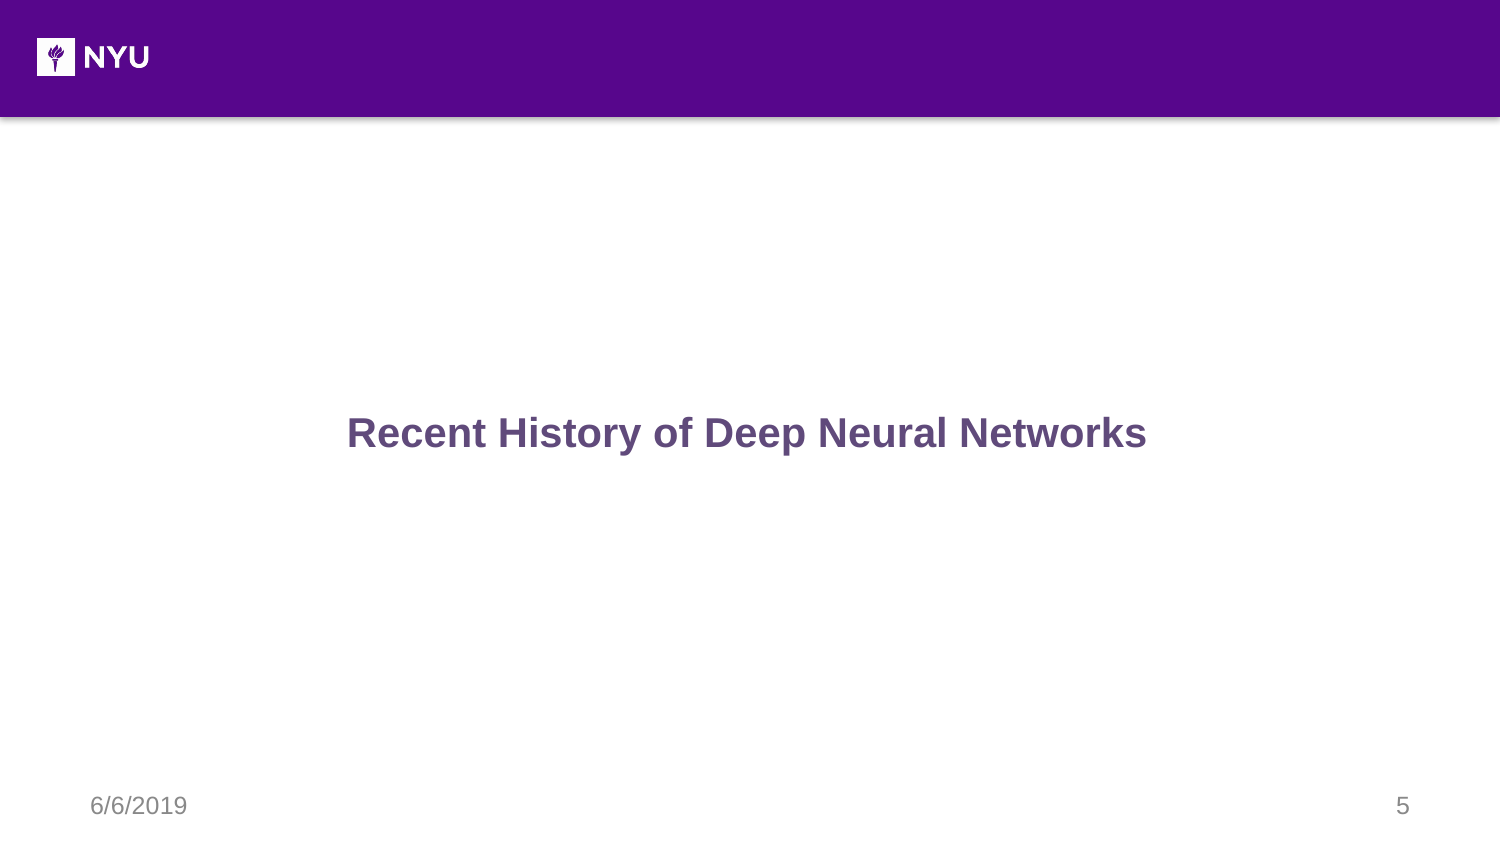

Recent History of Deep Neural Networks
6/6/2019
5